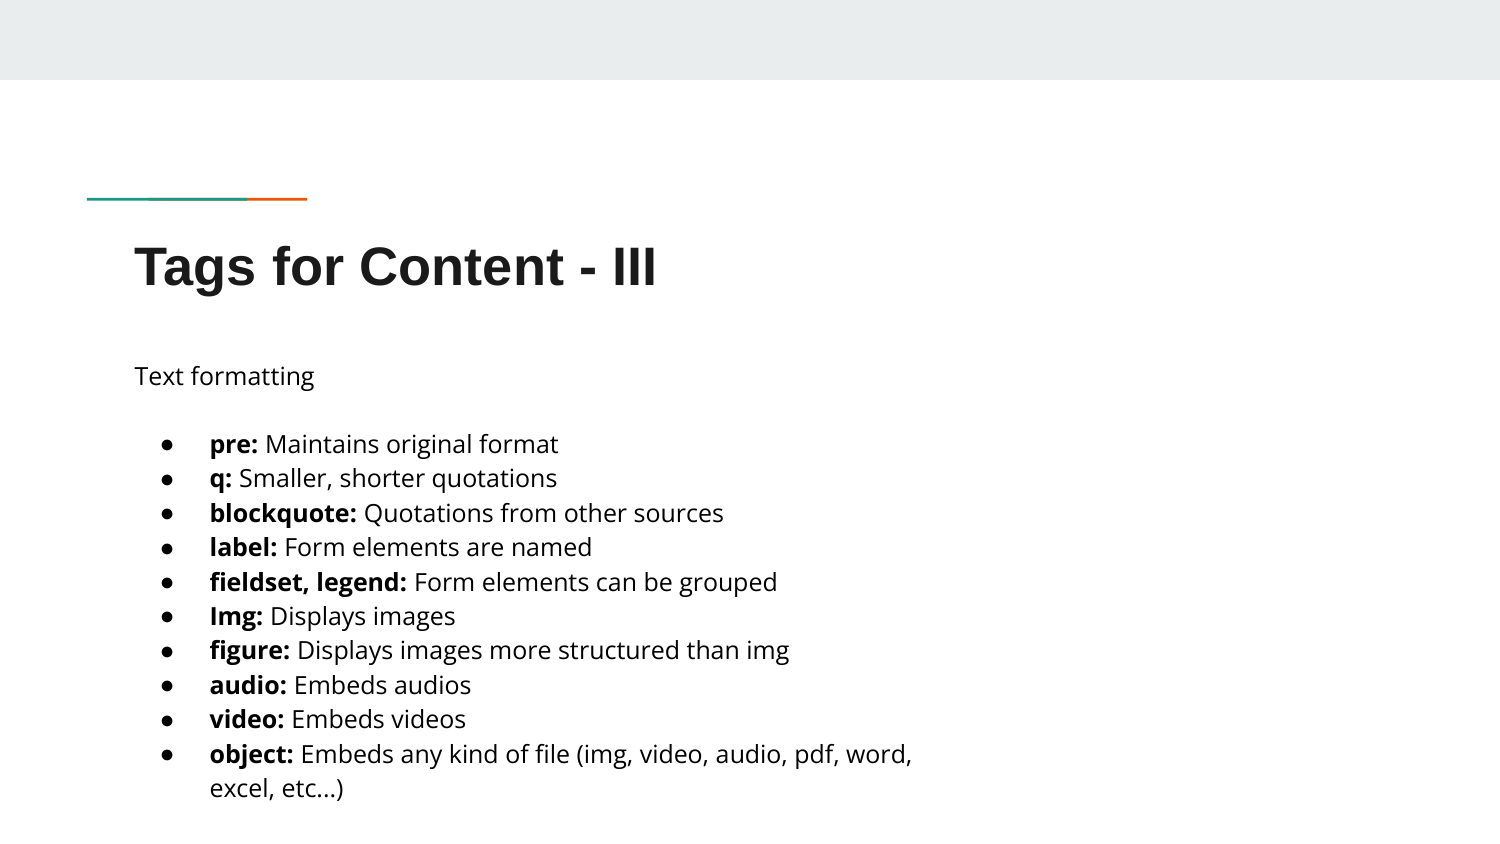

# Tags for Content - III
Text formatting
pre: Maintains original format
q: Smaller, shorter quotations
blockquote: Quotations from other sources
label: Form elements are named
fieldset, legend: Form elements can be grouped
Img: Displays images
figure: Displays images more structured than img
audio: Embeds audios
video: Embeds videos
object: Embeds any kind of file (img, video, audio, pdf, word, excel, etc...)